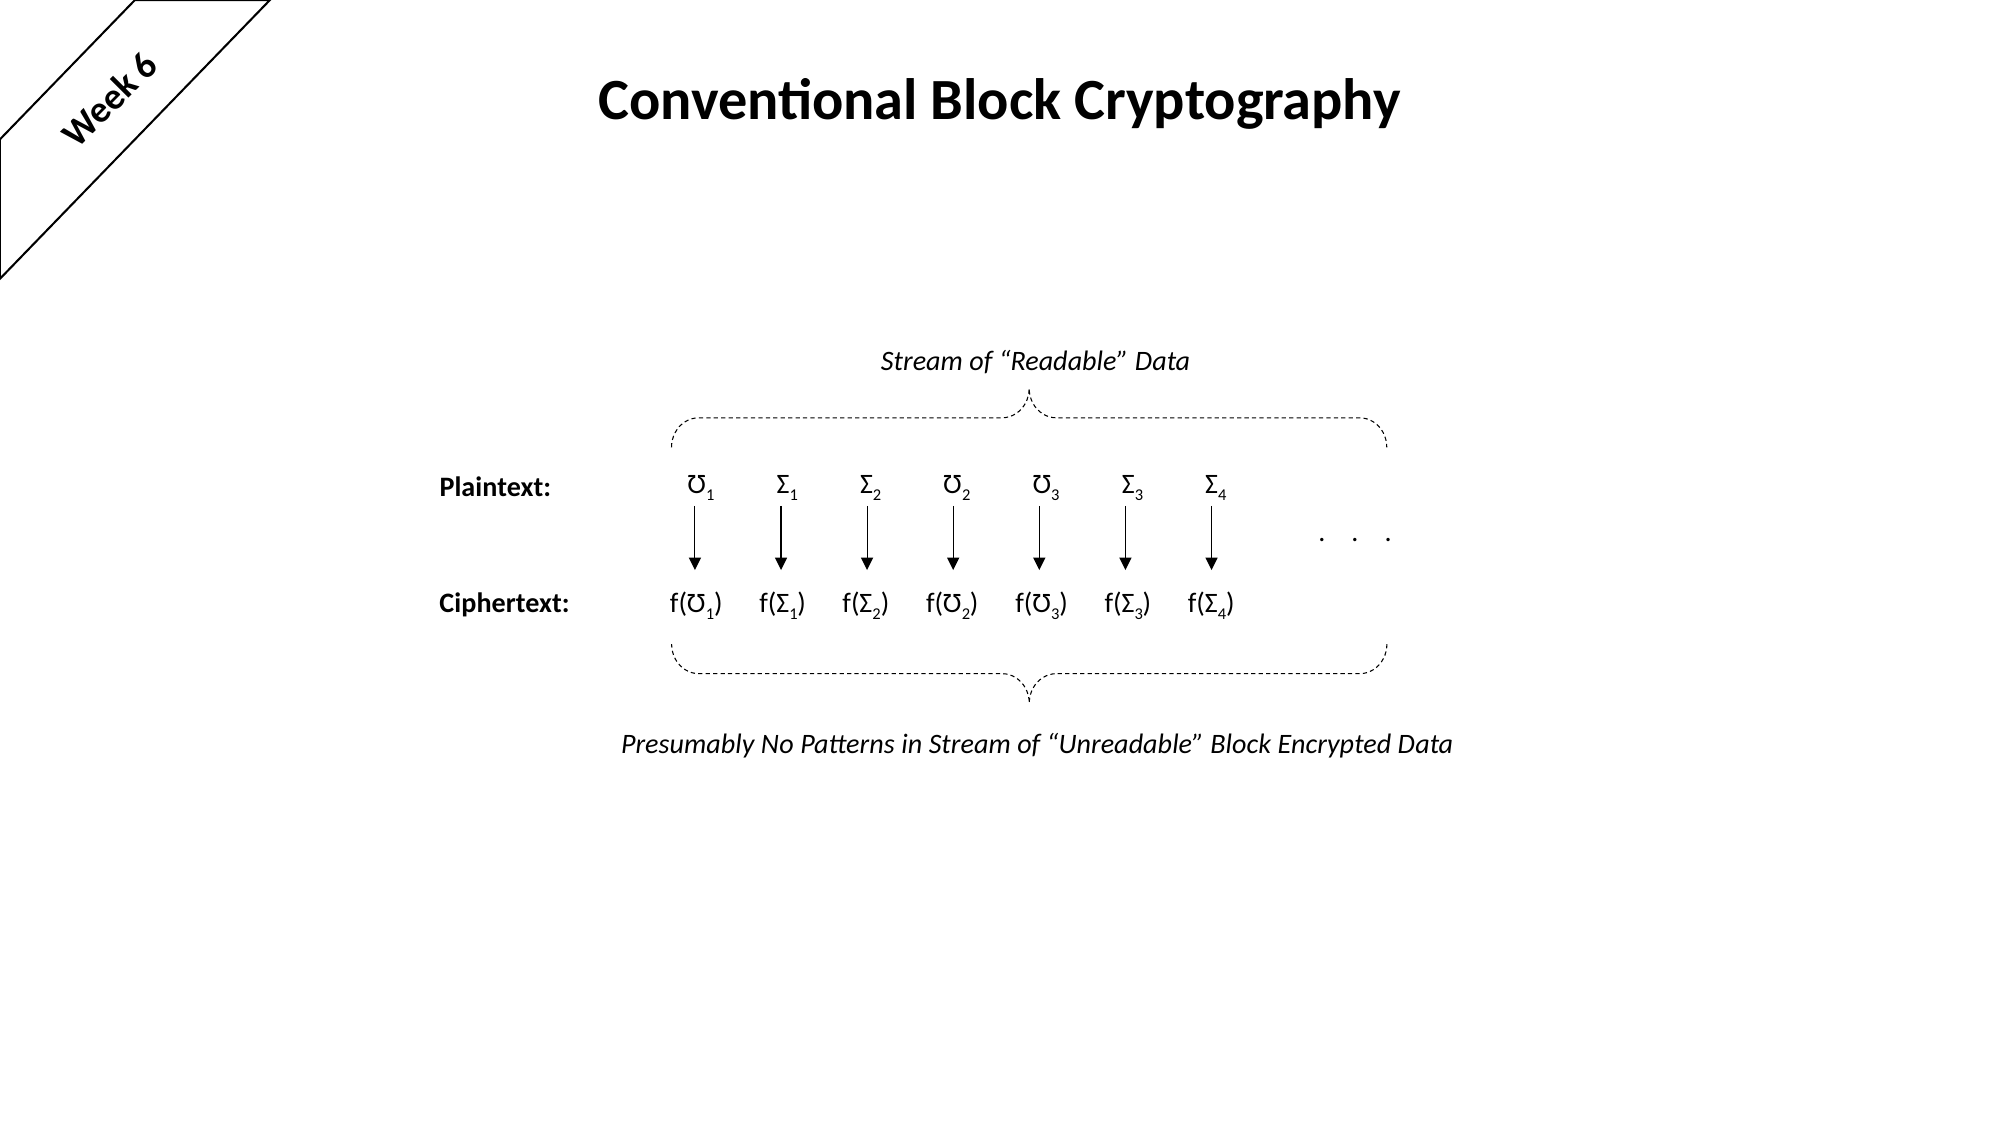

Conventional Block Cryptography

Week 6

Stream of “Readable” Data
Ʊ1
Ʃ1
Ʃ2
Ʊ2
Ʊ3
Ʃ3
Ʃ4
Plaintext:
.    .    .
Ciphertext:
f(Ʊ1)
f(Ʃ1)
f(Ʃ2)
f(Ʊ2)
f(Ʊ3)
f(Ʃ3)
f(Ʃ4)
Presumably No Patterns in Stream of “Unreadable” Block Encrypted Data